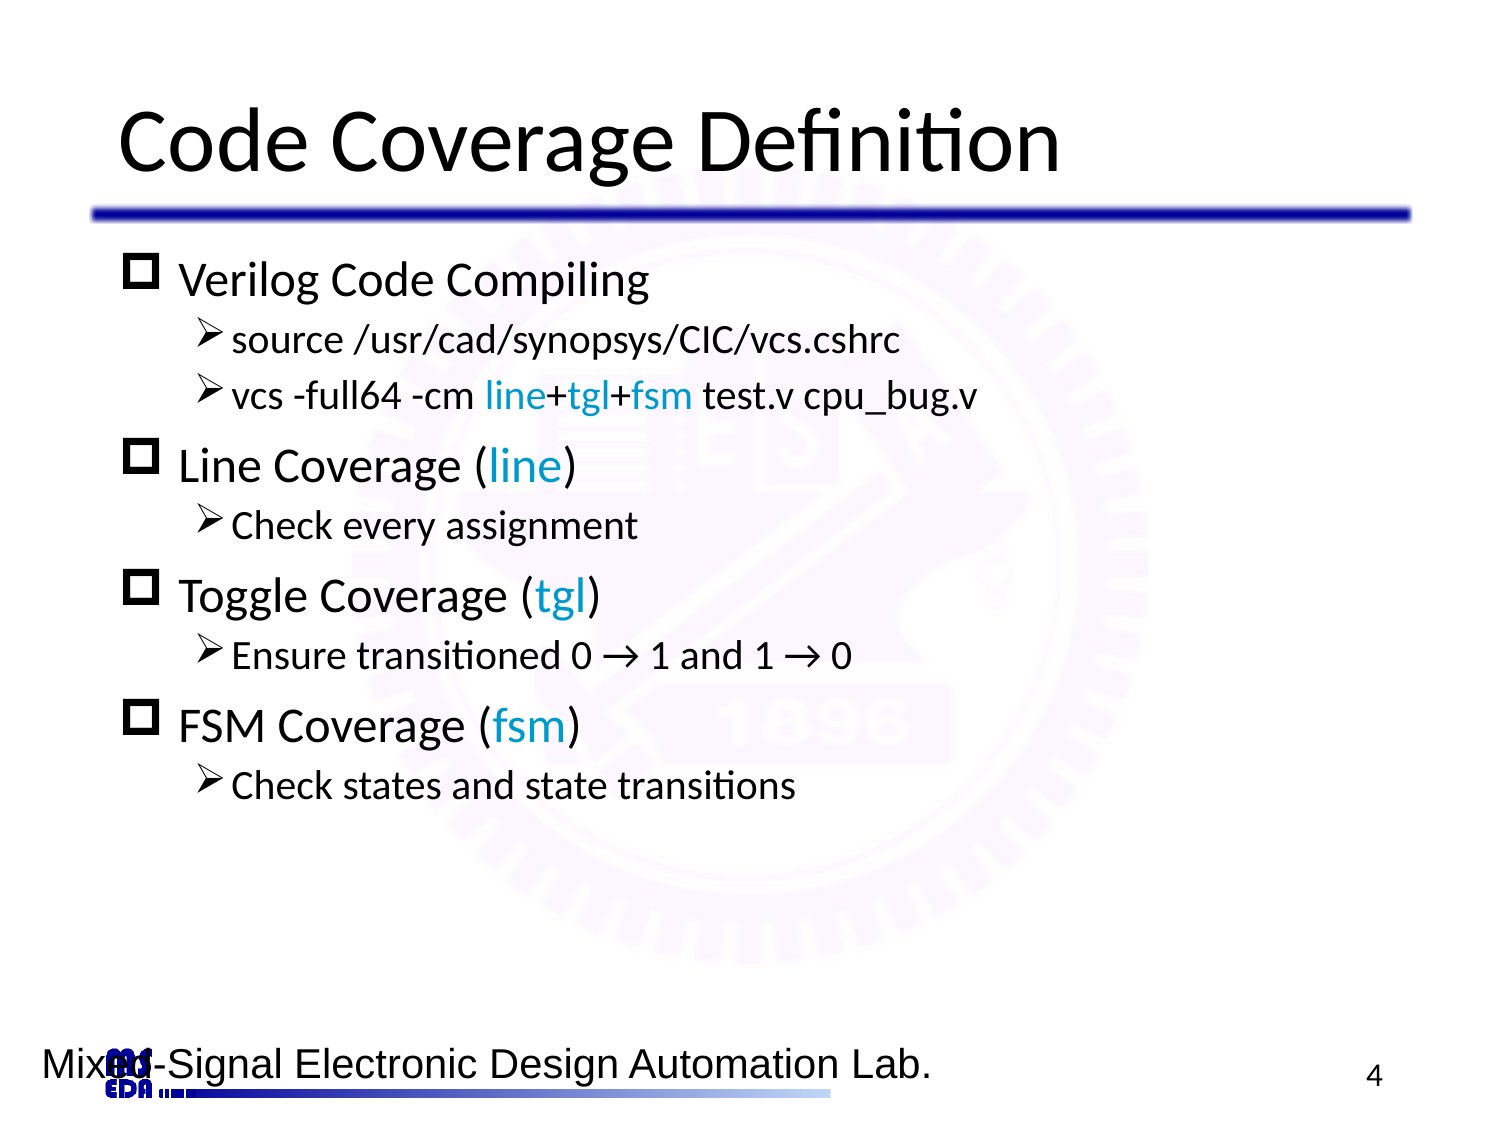

# Code Coverage Definition
Verilog Code Compiling
source /usr/cad/synopsys/CIC/vcs.cshrc
vcs -full64 -cm line+tgl+fsm test.v cpu_bug.v
Line Coverage (line)
Check every assignment
Toggle Coverage (tgl)
Ensure transitioned 0 → 1 and 1 → 0
FSM Coverage (fsm)
Check states and state transitions

4